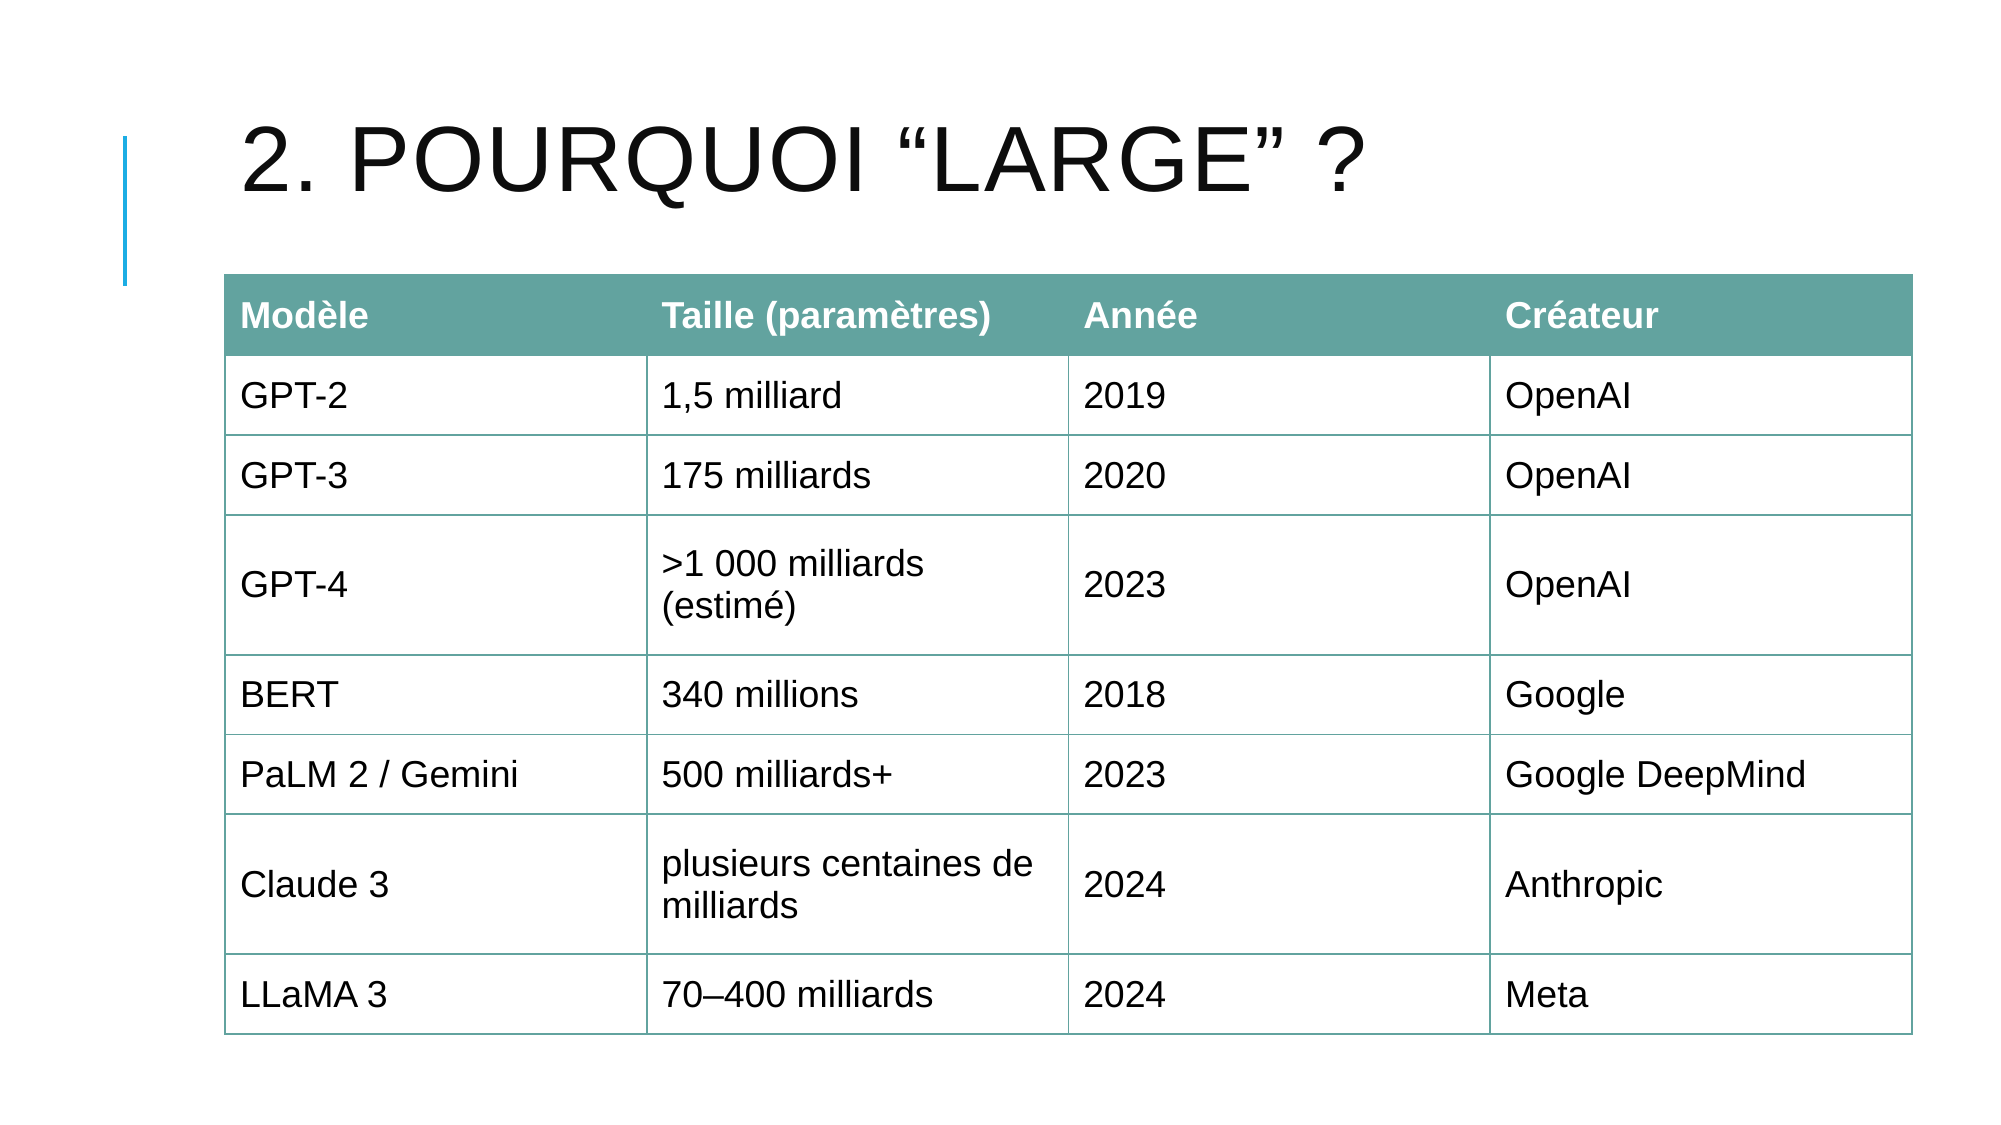

# 2. Pourquoi “Large” ?
| Modèle | Taille (paramètres) | Année | Créateur |
| --- | --- | --- | --- |
| GPT-2 | 1,5 milliard | 2019 | OpenAI |
| GPT-3 | 175 milliards | 2020 | OpenAI |
| GPT-4 | >1 000 milliards (estimé) | 2023 | OpenAI |
| BERT | 340 millions | 2018 | Google |
| PaLM 2 / Gemini | 500 milliards+ | 2023 | Google DeepMind |
| Claude 3 | plusieurs centaines de milliards | 2024 | Anthropic |
| LLaMA 3 | 70–400 milliards | 2024 | Meta |